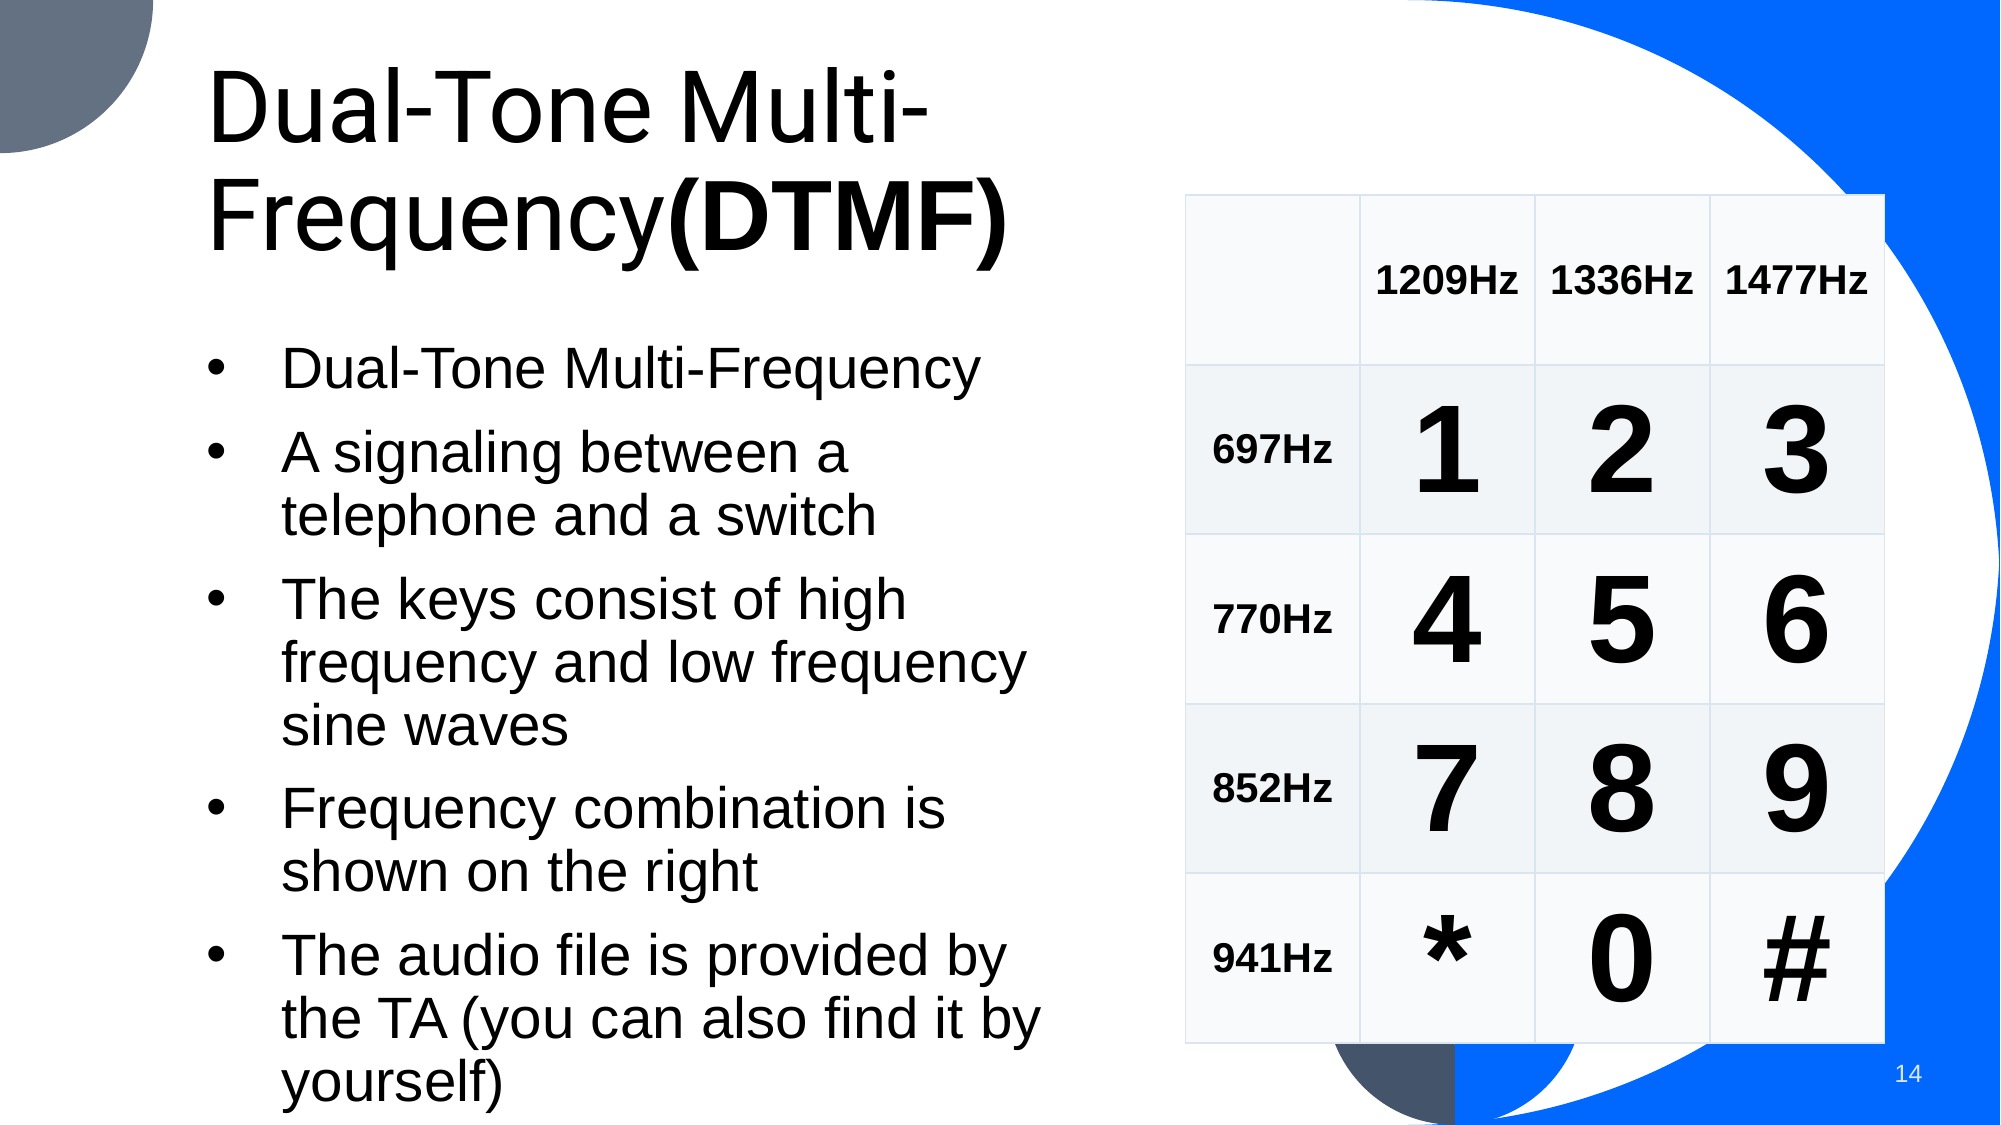

# Dual-Tone Multi-Frequency(DTMF)
|  | 1209Hz | 1336Hz | 1477Hz |
| --- | --- | --- | --- |
| 697Hz | 1 | 2 | 3 |
| 770Hz | 4 | 5 | 6 |
| 852Hz | 7 | 8 | 9 |
| 941Hz | \* | 0 | # |
Dual-Tone Multi-Frequency
A signaling between a telephone and a switch
The keys consist of high frequency and low frequency sine waves
Frequency combination is shown on the right
The audio file is provided by the TA (you can also find it by yourself)
14